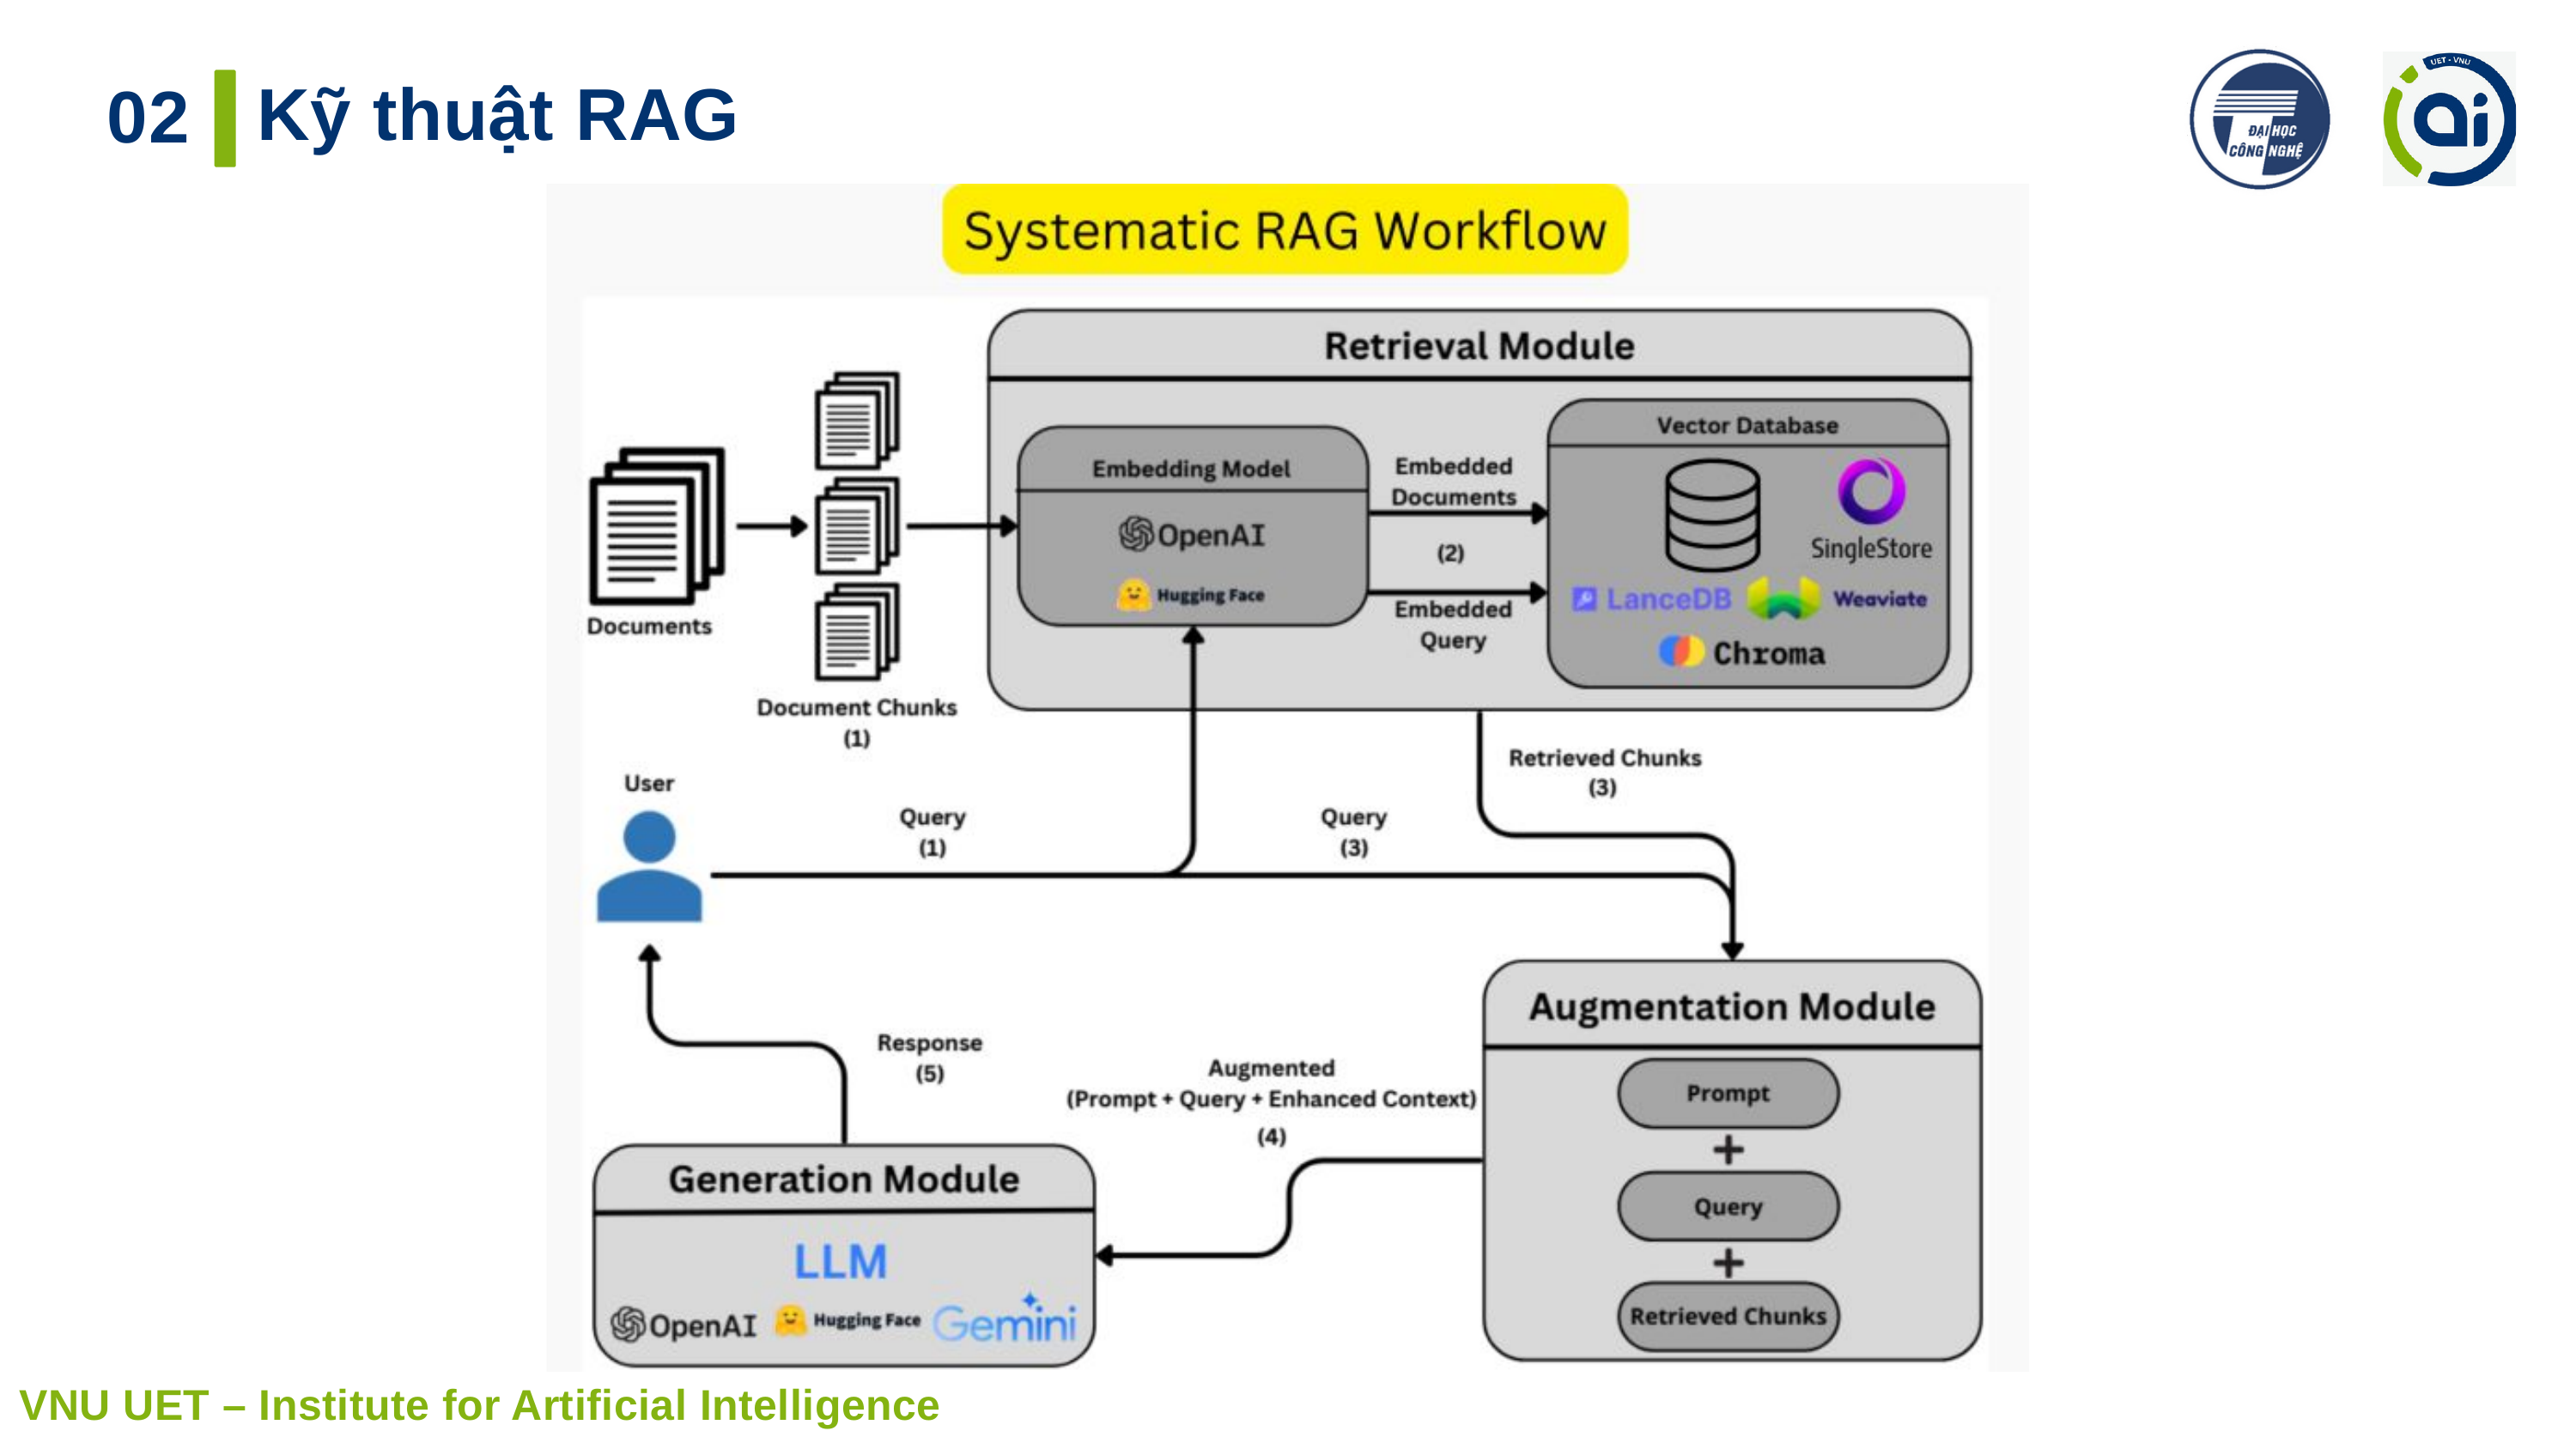

Kỹ thuật RAG

02

 VNU UET – Institute for Artificial Intelligence